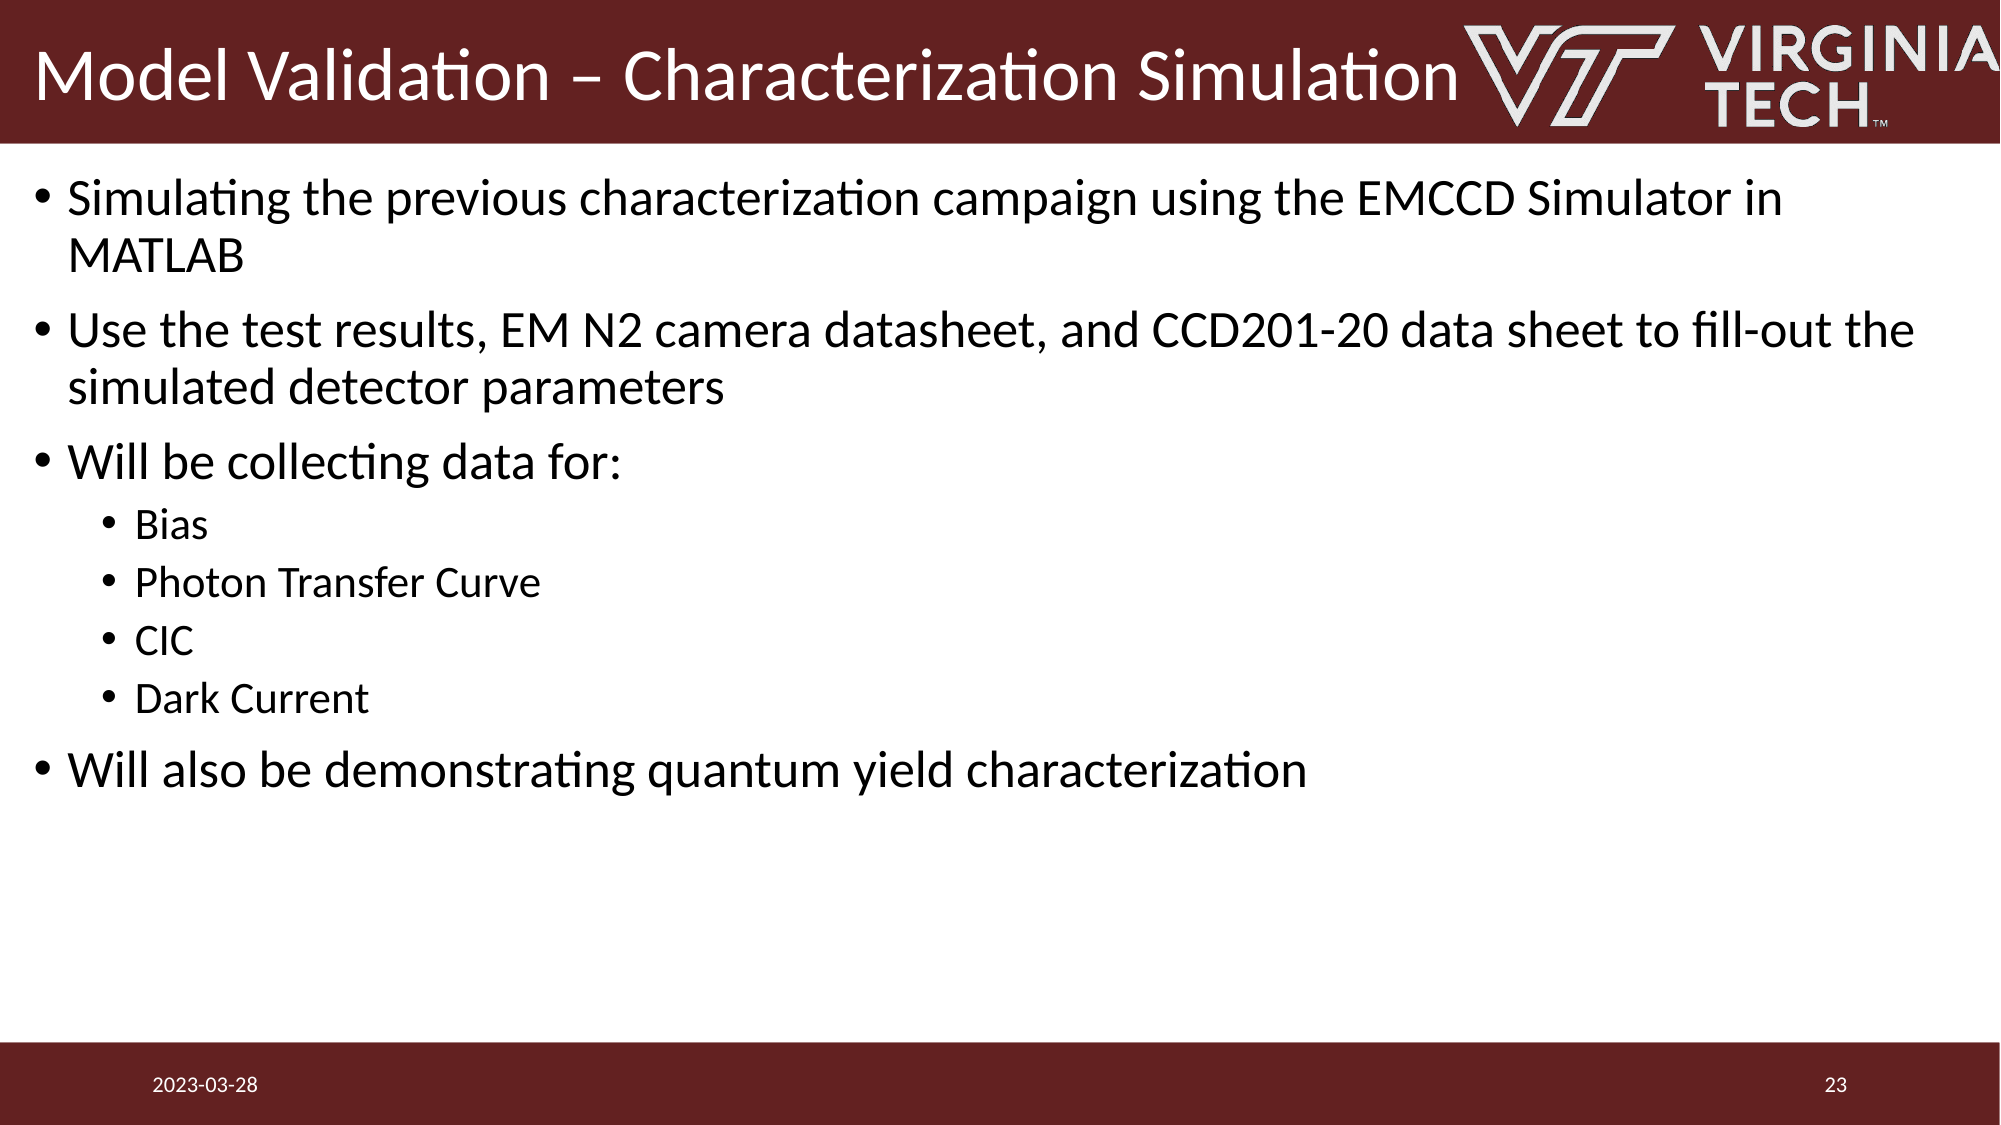

# Model Validation – Characterization Simulation
Simulating the previous characterization campaign using the EMCCD Simulator in MATLAB
Use the test results, EM N2 camera datasheet, and CCD201-20 data sheet to fill-out the simulated detector parameters
Will be collecting data for:
Bias
Photon Transfer Curve
CIC
Dark Current
Will also be demonstrating quantum yield characterization
2023-03-28

23